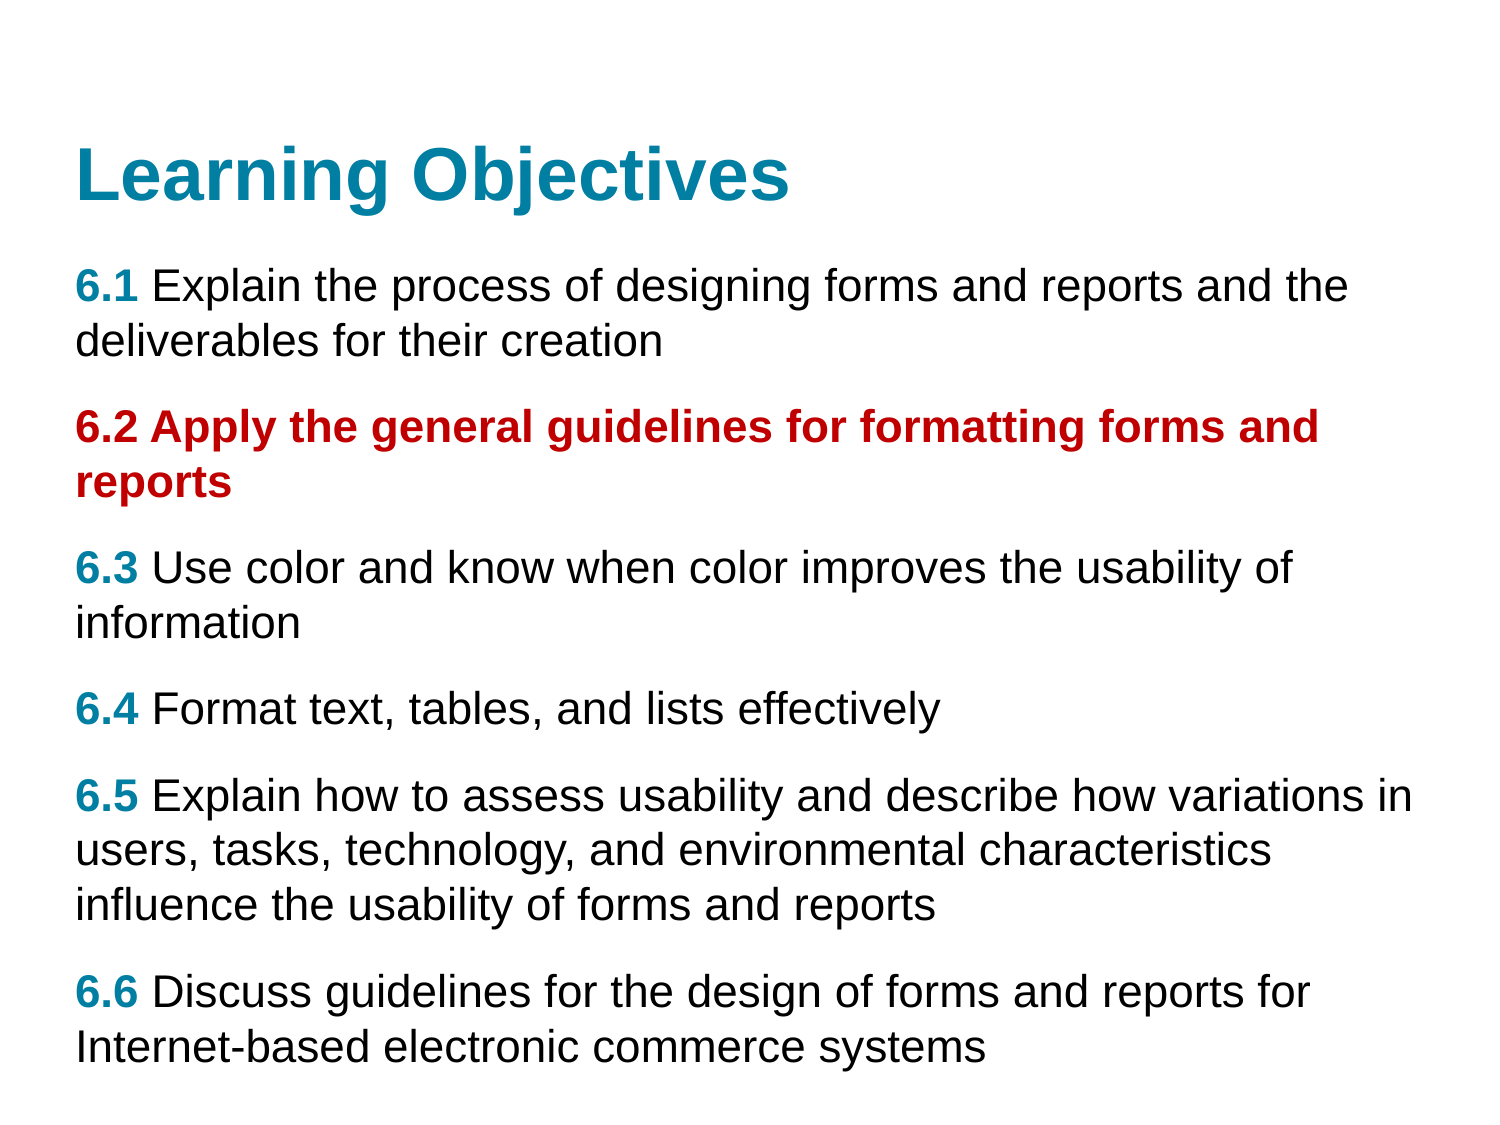

# Learning Objectives
6.1 Explain the process of designing forms and reports and the deliverables for their creation
6.2 Apply the general guidelines for formatting forms and reports
6.3 Use color and know when color improves the usability of information
6.4 Format text, tables, and lists effectively
6.5 Explain how to assess usability and describe how variations in users, tasks, technology, and environmental characteristics influence the usability of forms and reports
6.6 Discuss guidelines for the design of forms and reports for Internet-based electronic commerce systems